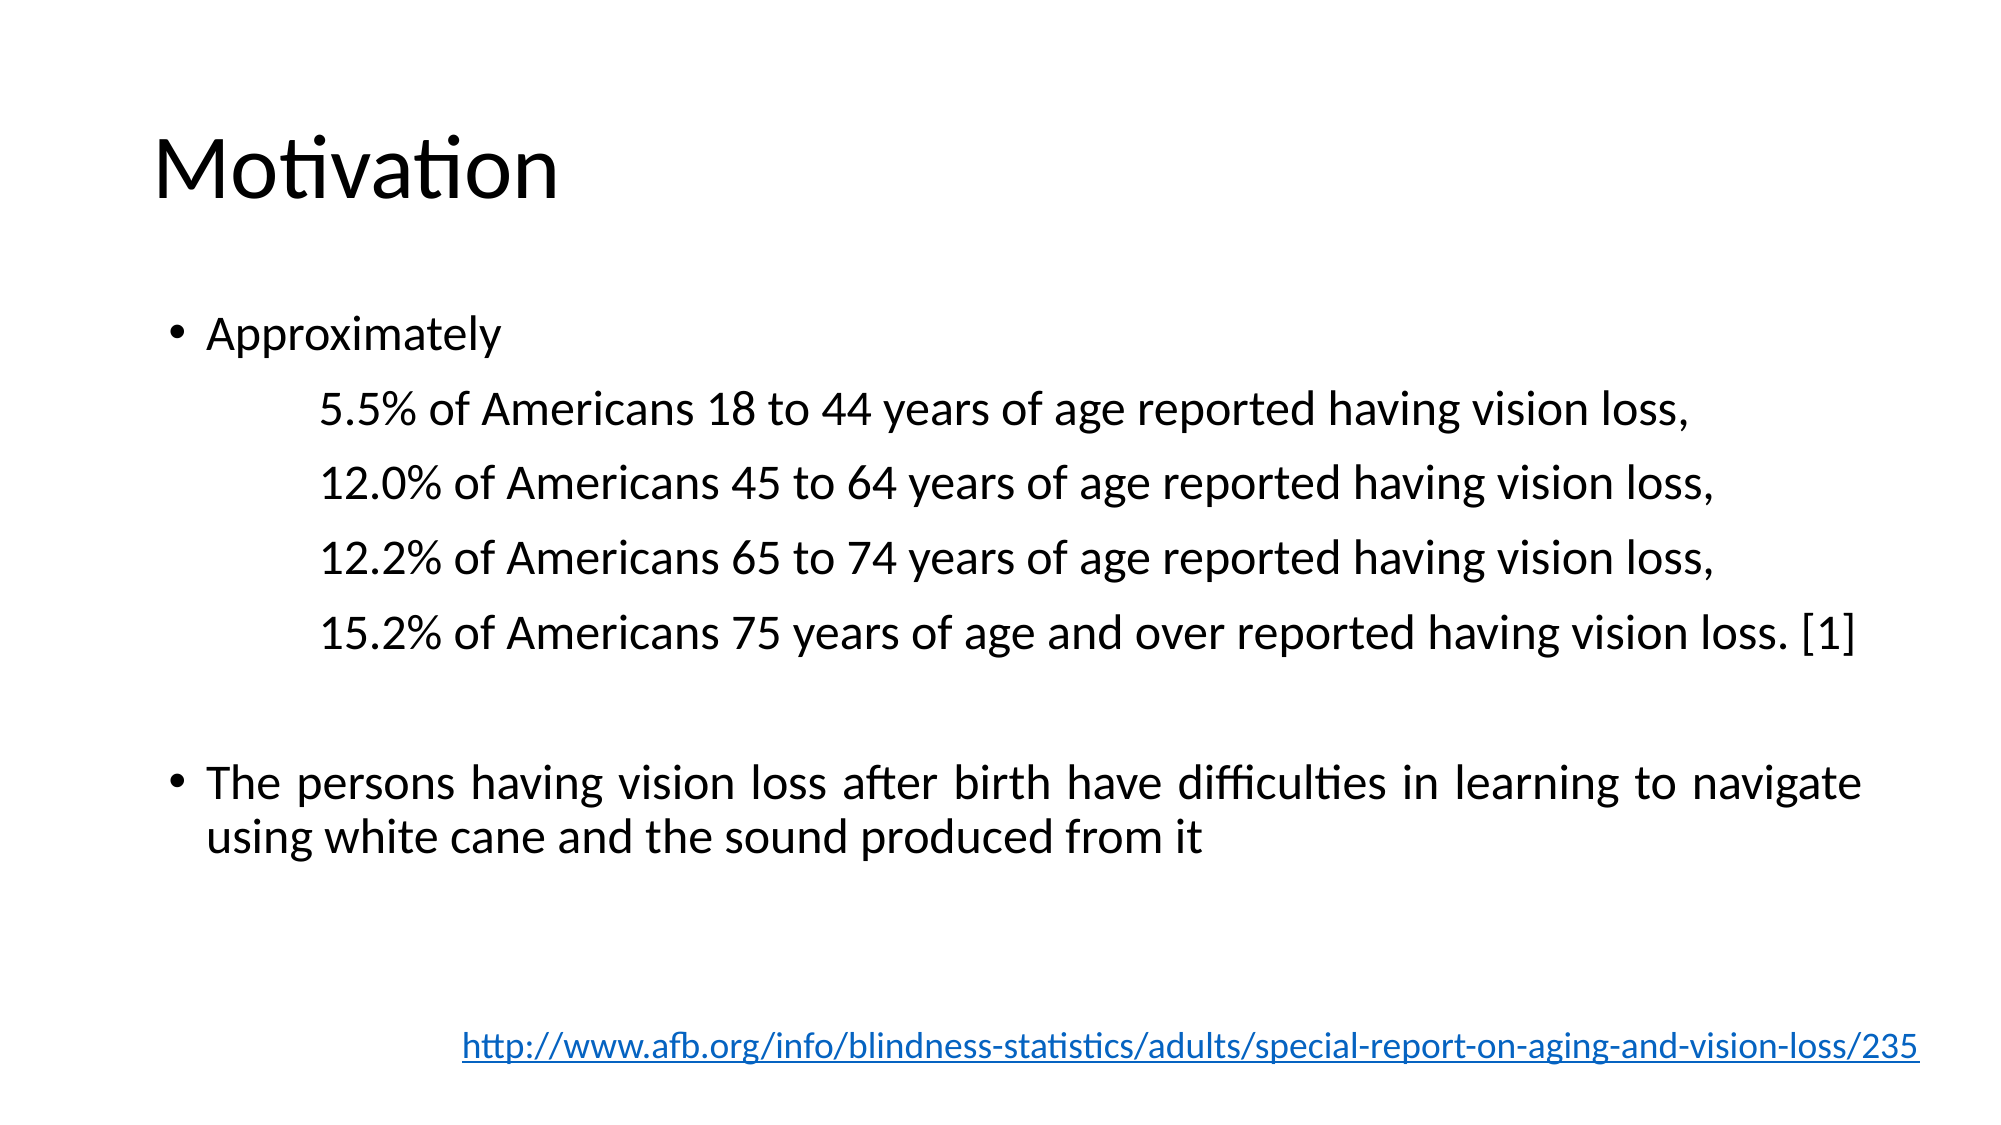

# Motivation
Approximately
	5.5% of Americans 18 to 44 years of age reported having vision loss,
	12.0% of Americans 45 to 64 years of age reported having vision loss,
	12.2% of Americans 65 to 74 years of age reported having vision loss,
	15.2% of Americans 75 years of age and over reported having vision loss. [1]

The persons having vision loss after birth have difficulties in learning to navigate using white cane and the sound produced from it
http://www.afb.org/info/blindness-statistics/adults/special-report-on-aging-and-vision-loss/235